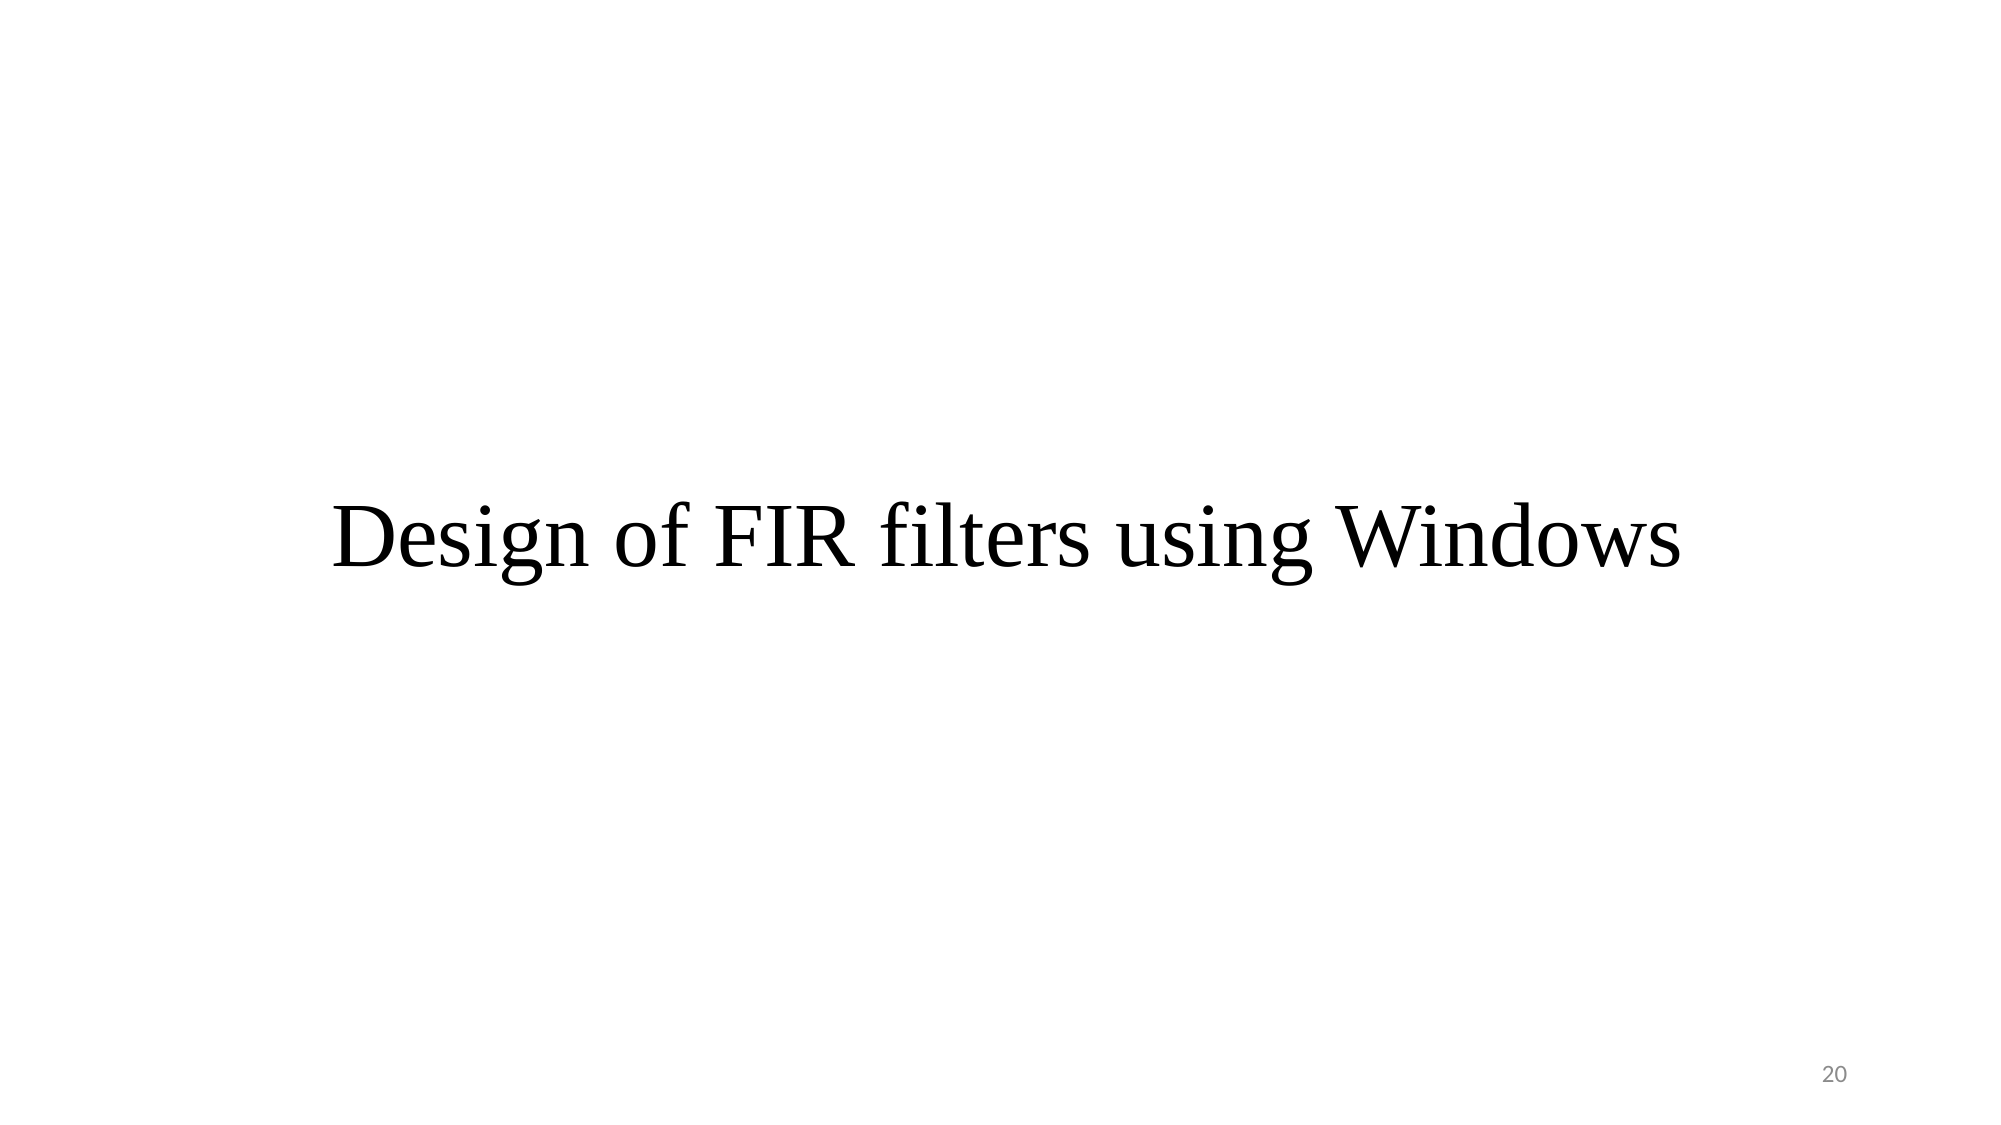

# Design of FIR filters using Windows
20